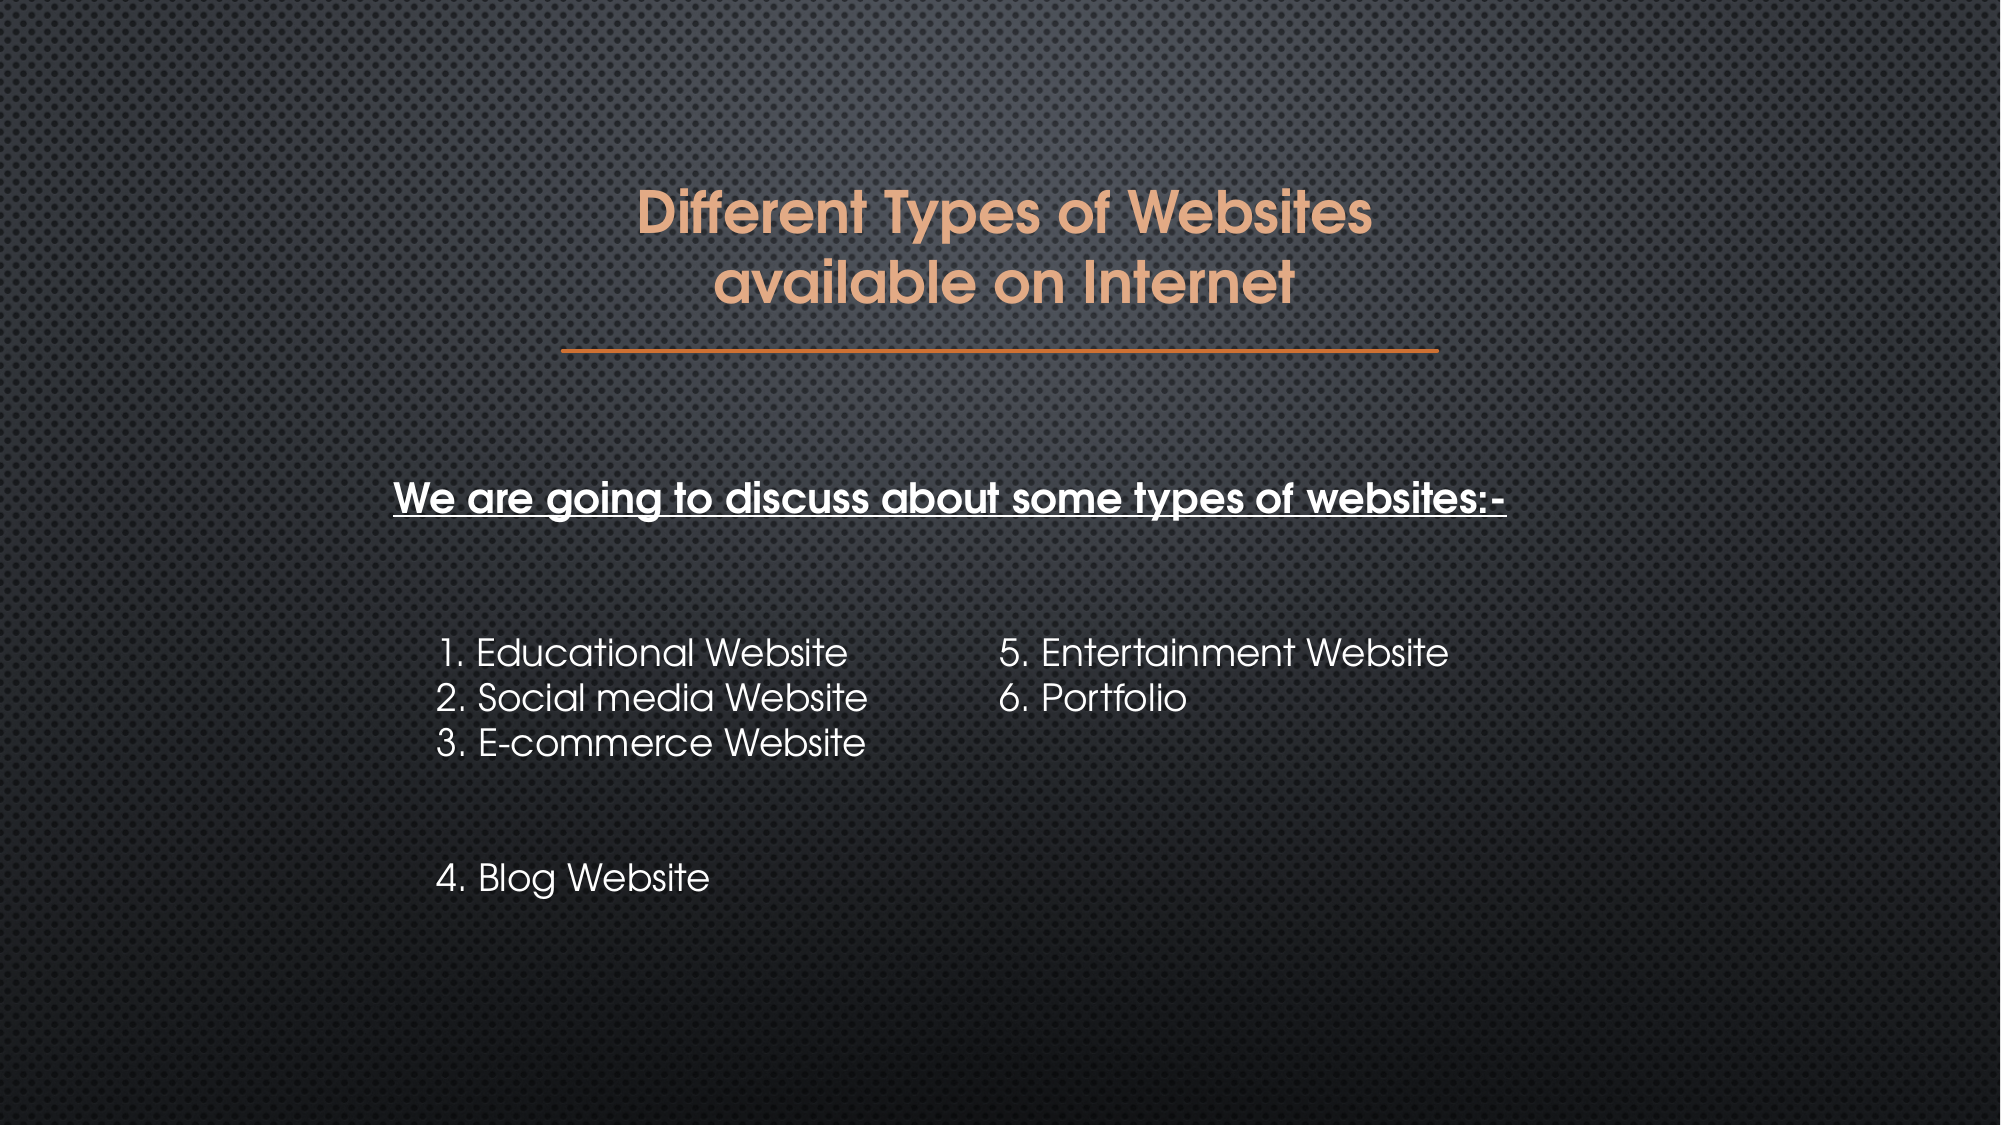

Different Types of Websites available on Internet
We are going to discuss about some types of websites:-
1. Educational Website
2. Social media Website
3. E-commerce Website

4. Blog Website
5. Entertainment Website
6. Portfolio